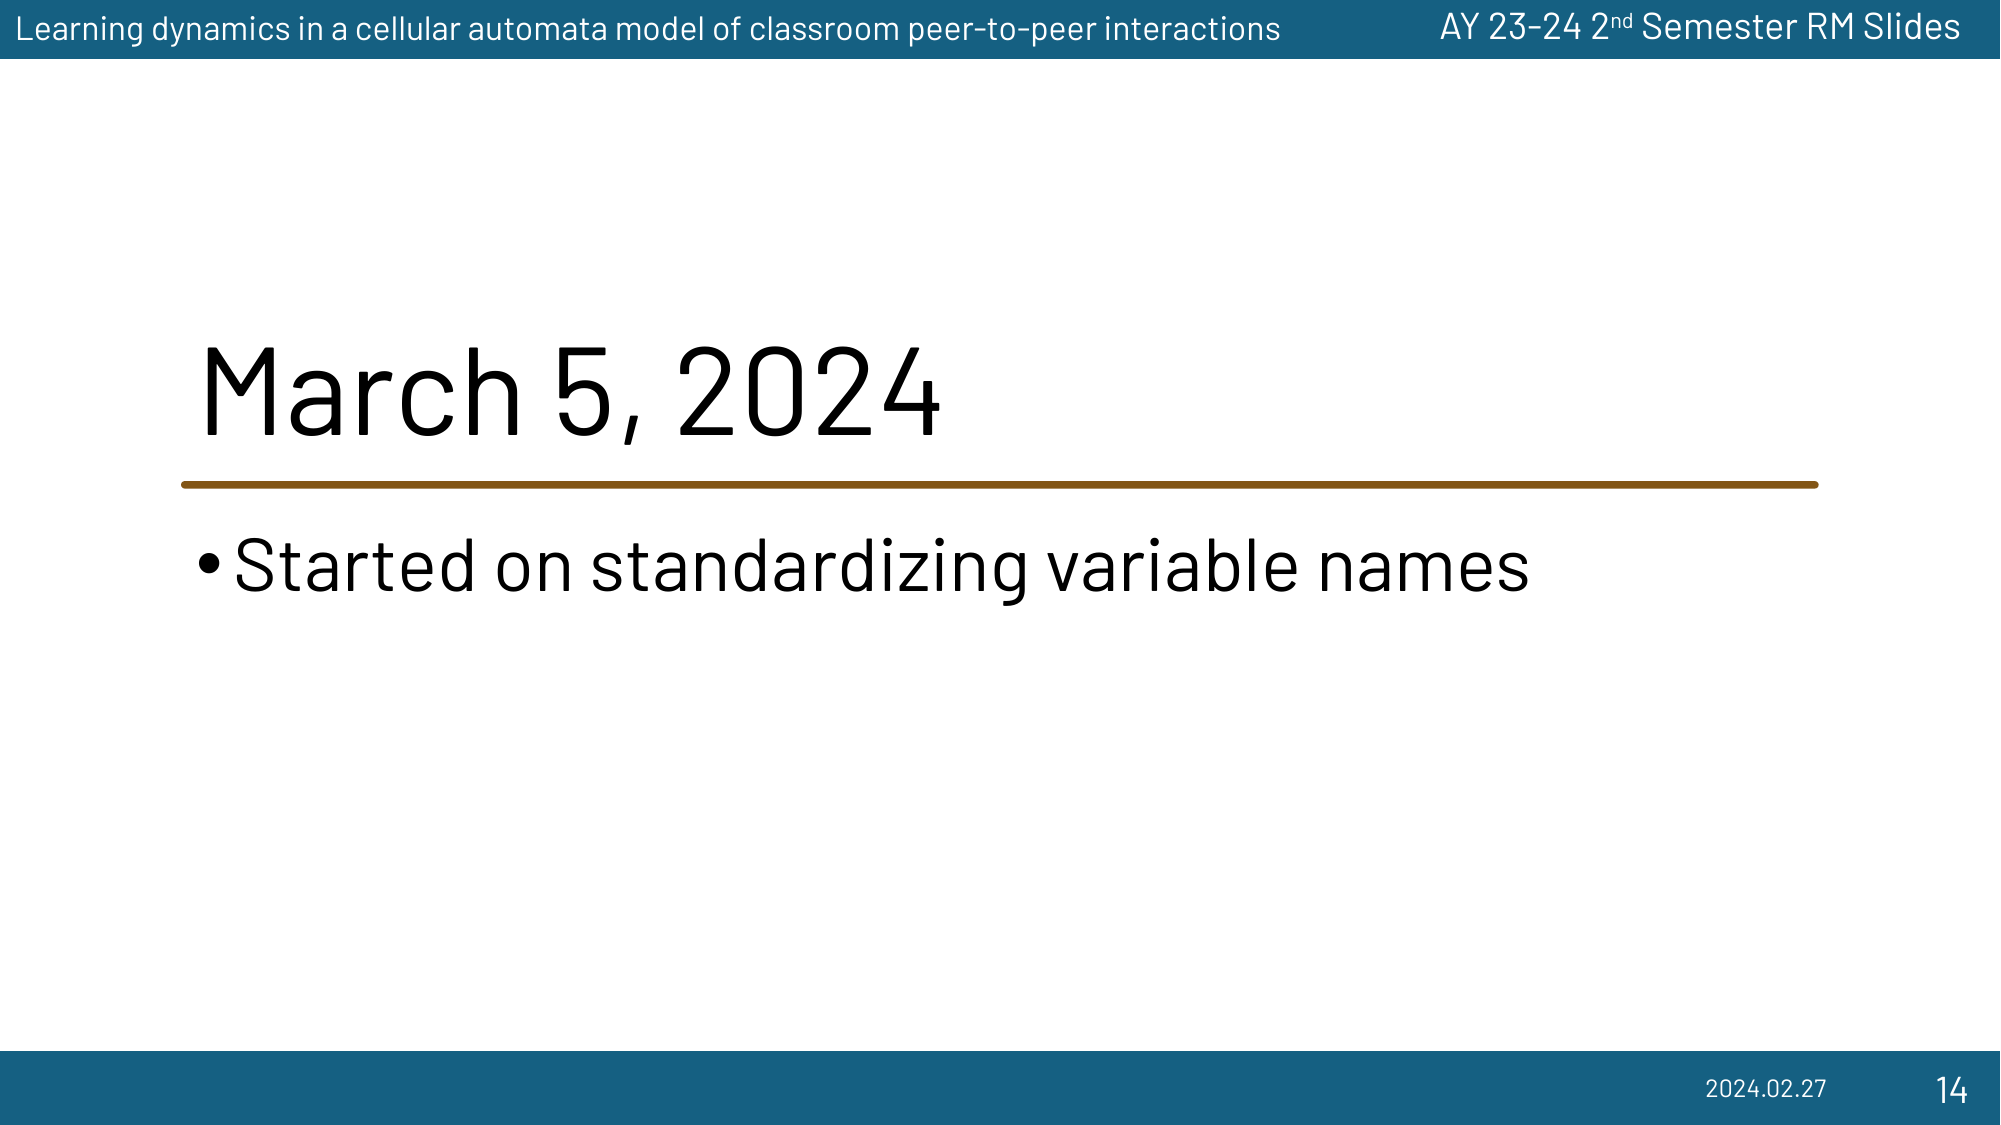

# March 5, 2024
Started on standardizing variable names

2024.02.27
14